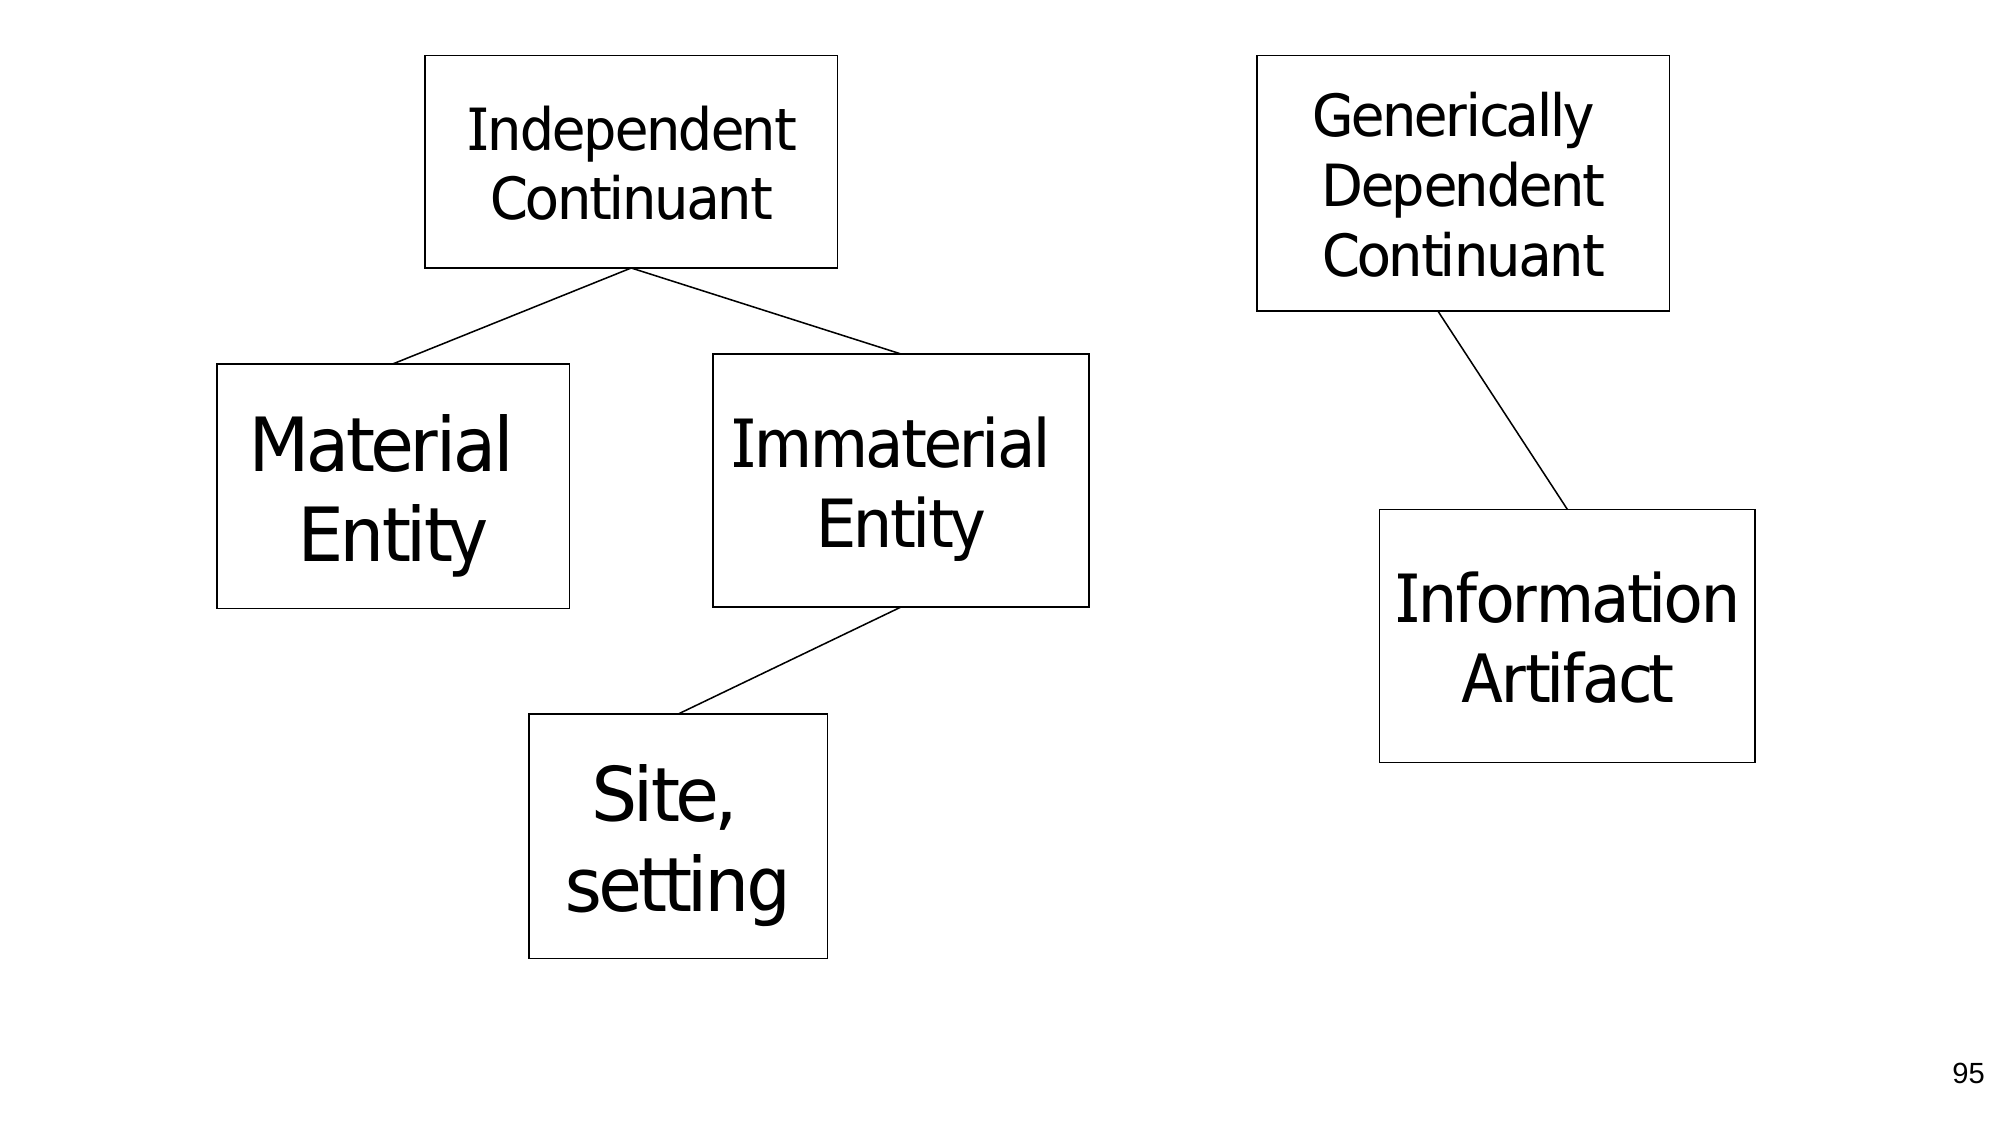

Independent
Continuant
Generically
Dependent
Continuant
Immaterial
Entity
Material
Entity
  Information
Artifact
Site,
setting
95